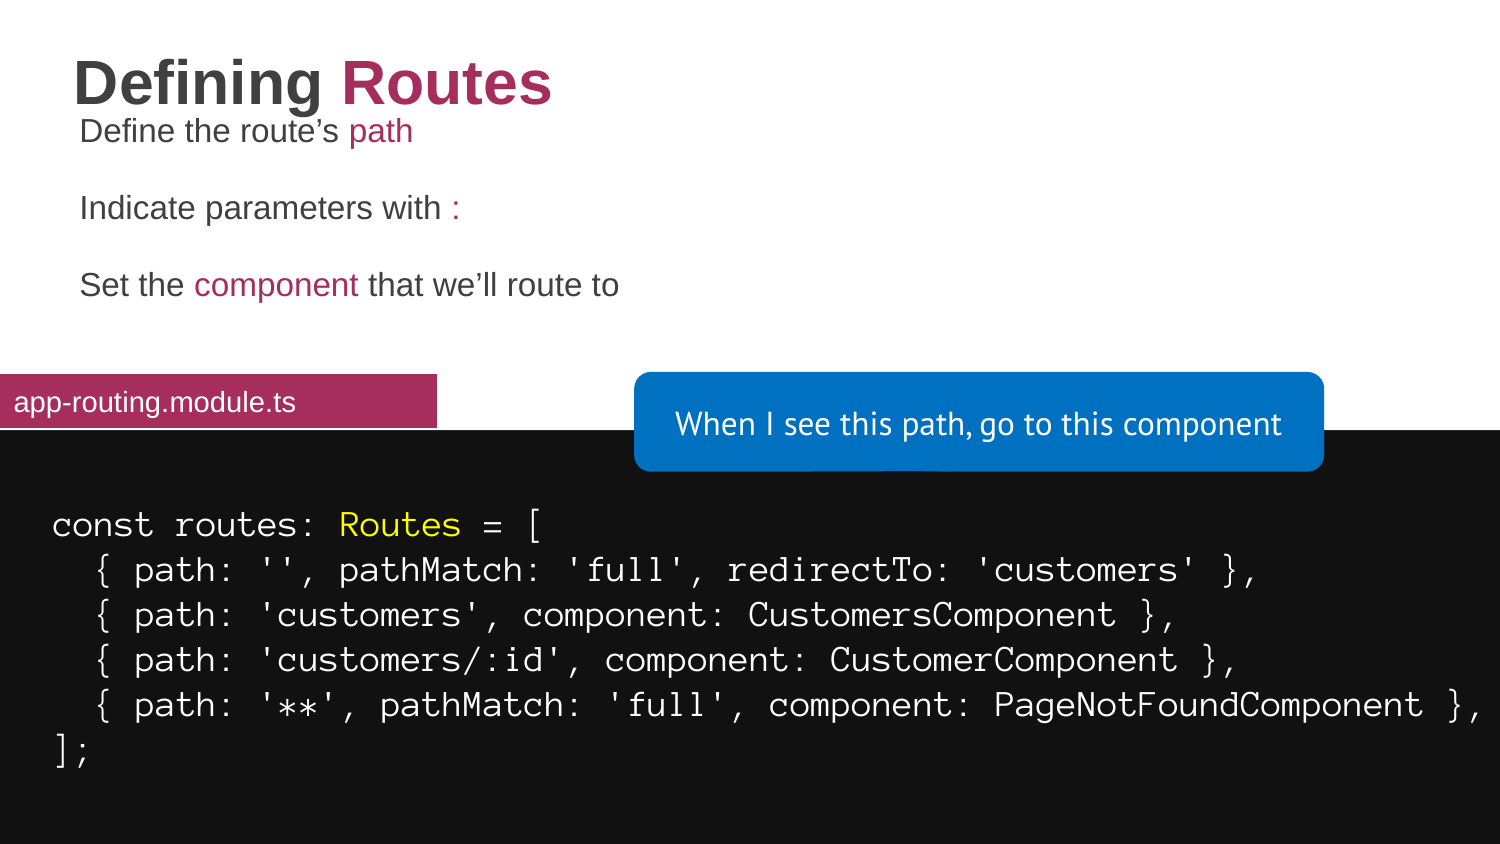

# Defining Routes
Define the route’s path
Indicate parameters with :
Set the component that we’ll route to

When I see this path, go to this component
app-routing.module.ts
const routes: Routes = [
  { path: '', pathMatch: 'full', redirectTo: 'customers' },
  { path: 'customers', component: CustomersComponent },
  { path: 'customers/:id', component: CustomerComponent },
  { path: '**', pathMatch: 'full', component: PageNotFoundComponent },
];